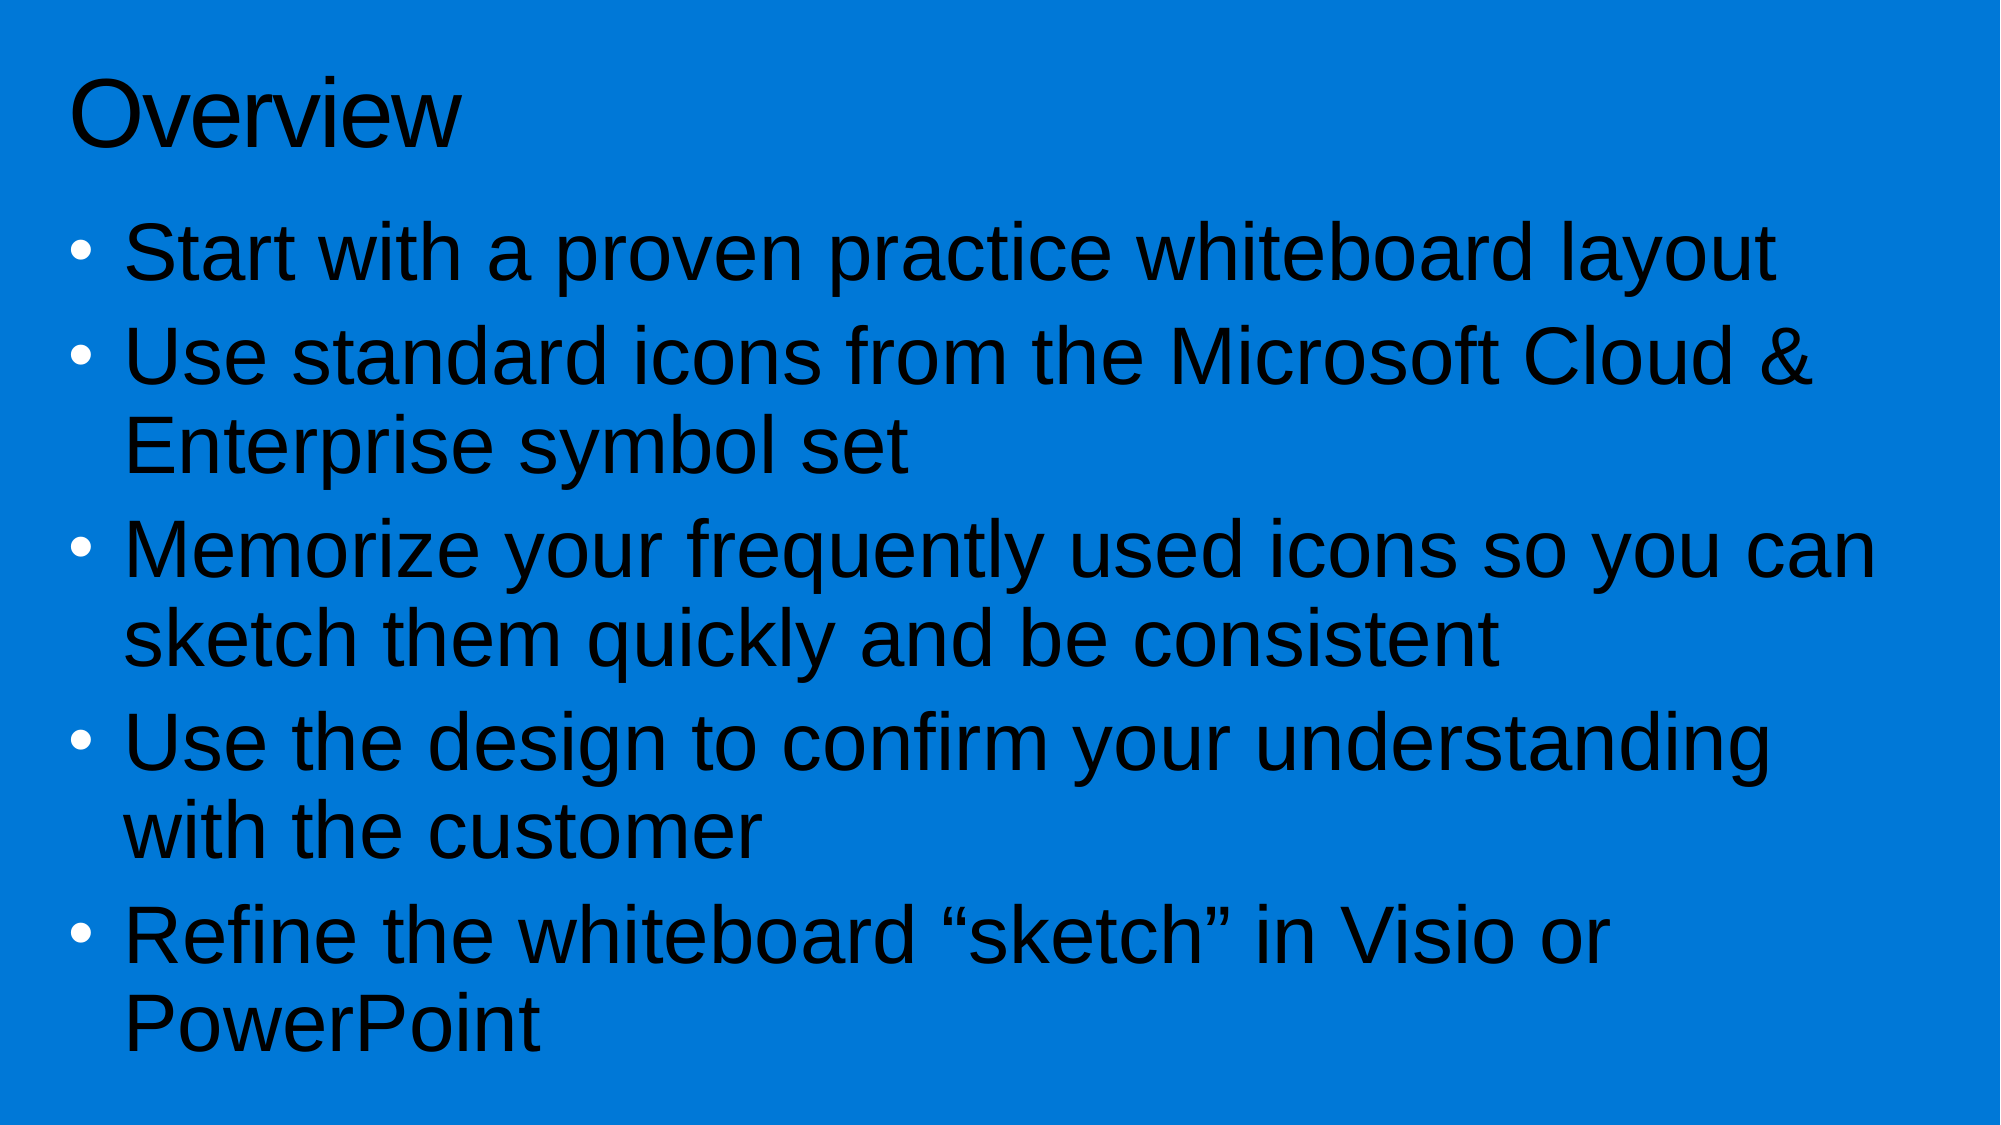

# Overview
Start with a proven practice whiteboard layout
Use standard icons from the Microsoft Cloud & Enterprise symbol set
Memorize your frequently used icons so you can sketch them quickly and be consistent
Use the design to confirm your understanding with the customer
Refine the whiteboard “sketch” in Visio or PowerPoint